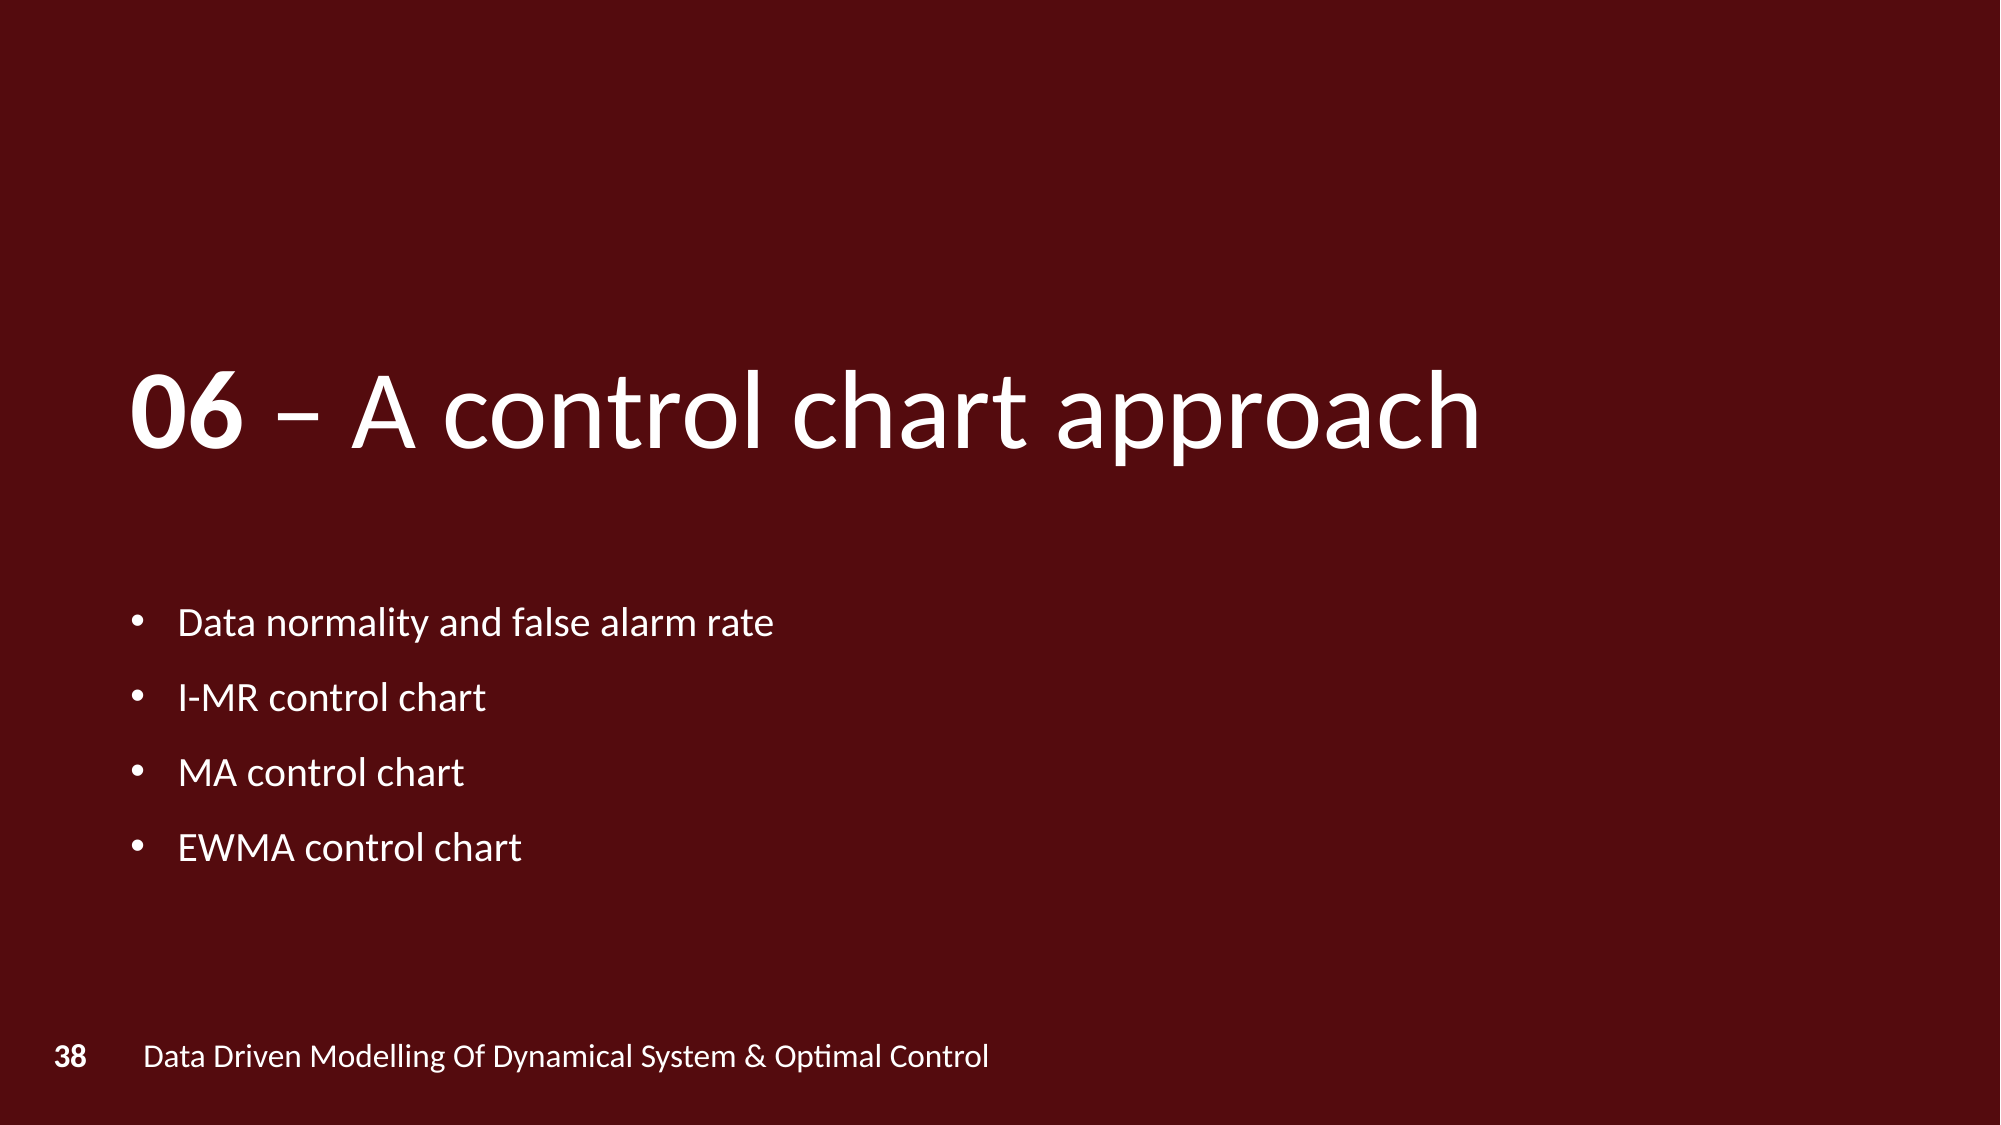

06 – A control chart approach
Data normality and false alarm rate
I-MR control chart
MA control chart
EWMA control chart